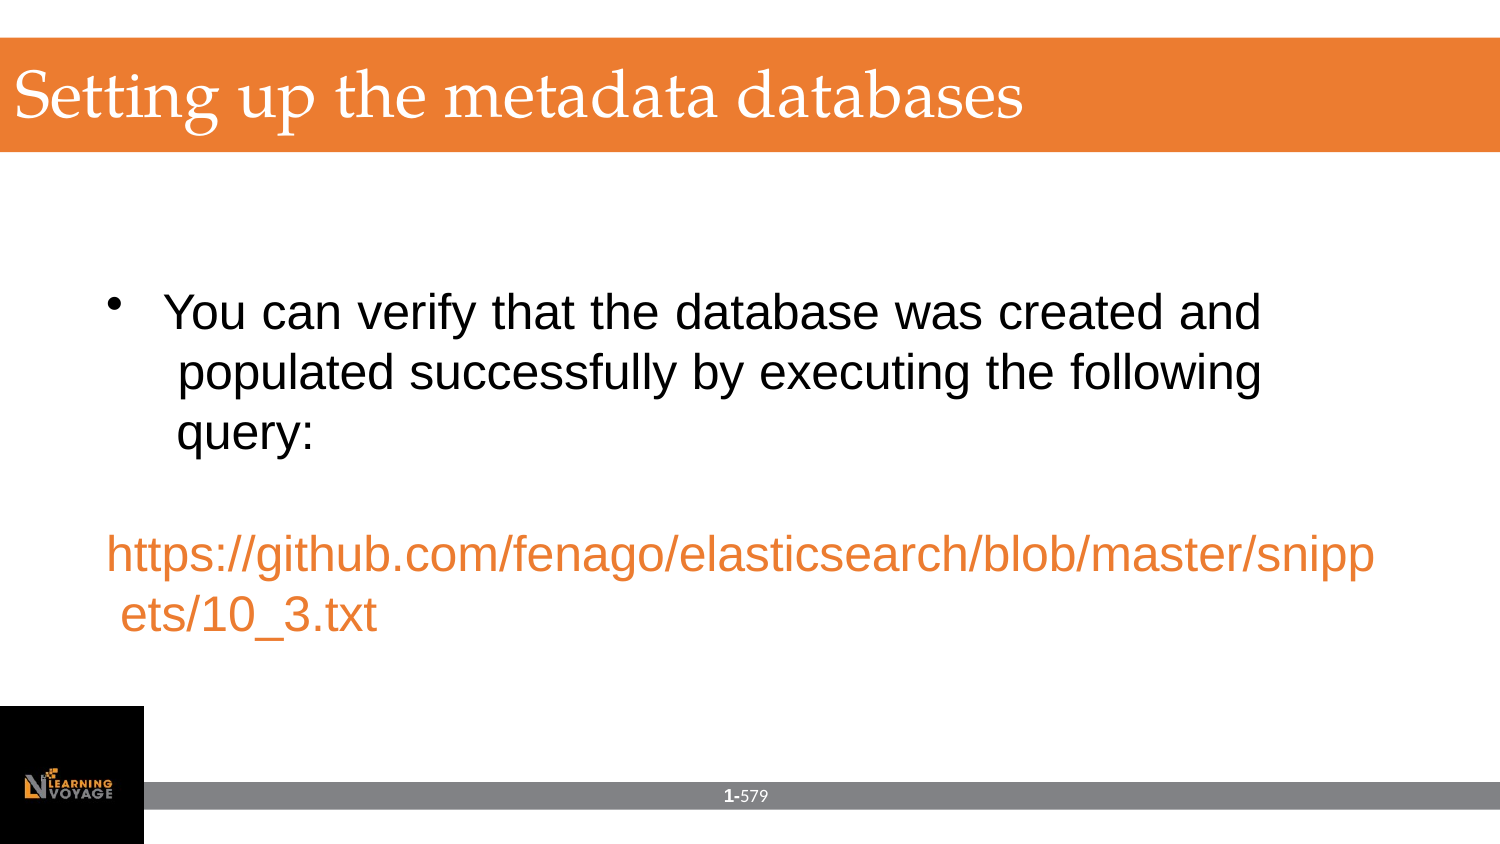

# Setting up the metadata databases
You can verify that the database was created and  populated successfully by executing the following  query:

https://github.com/fenago/elasticsearch/blob/master/snipp  ets/10_3.txt
1-579